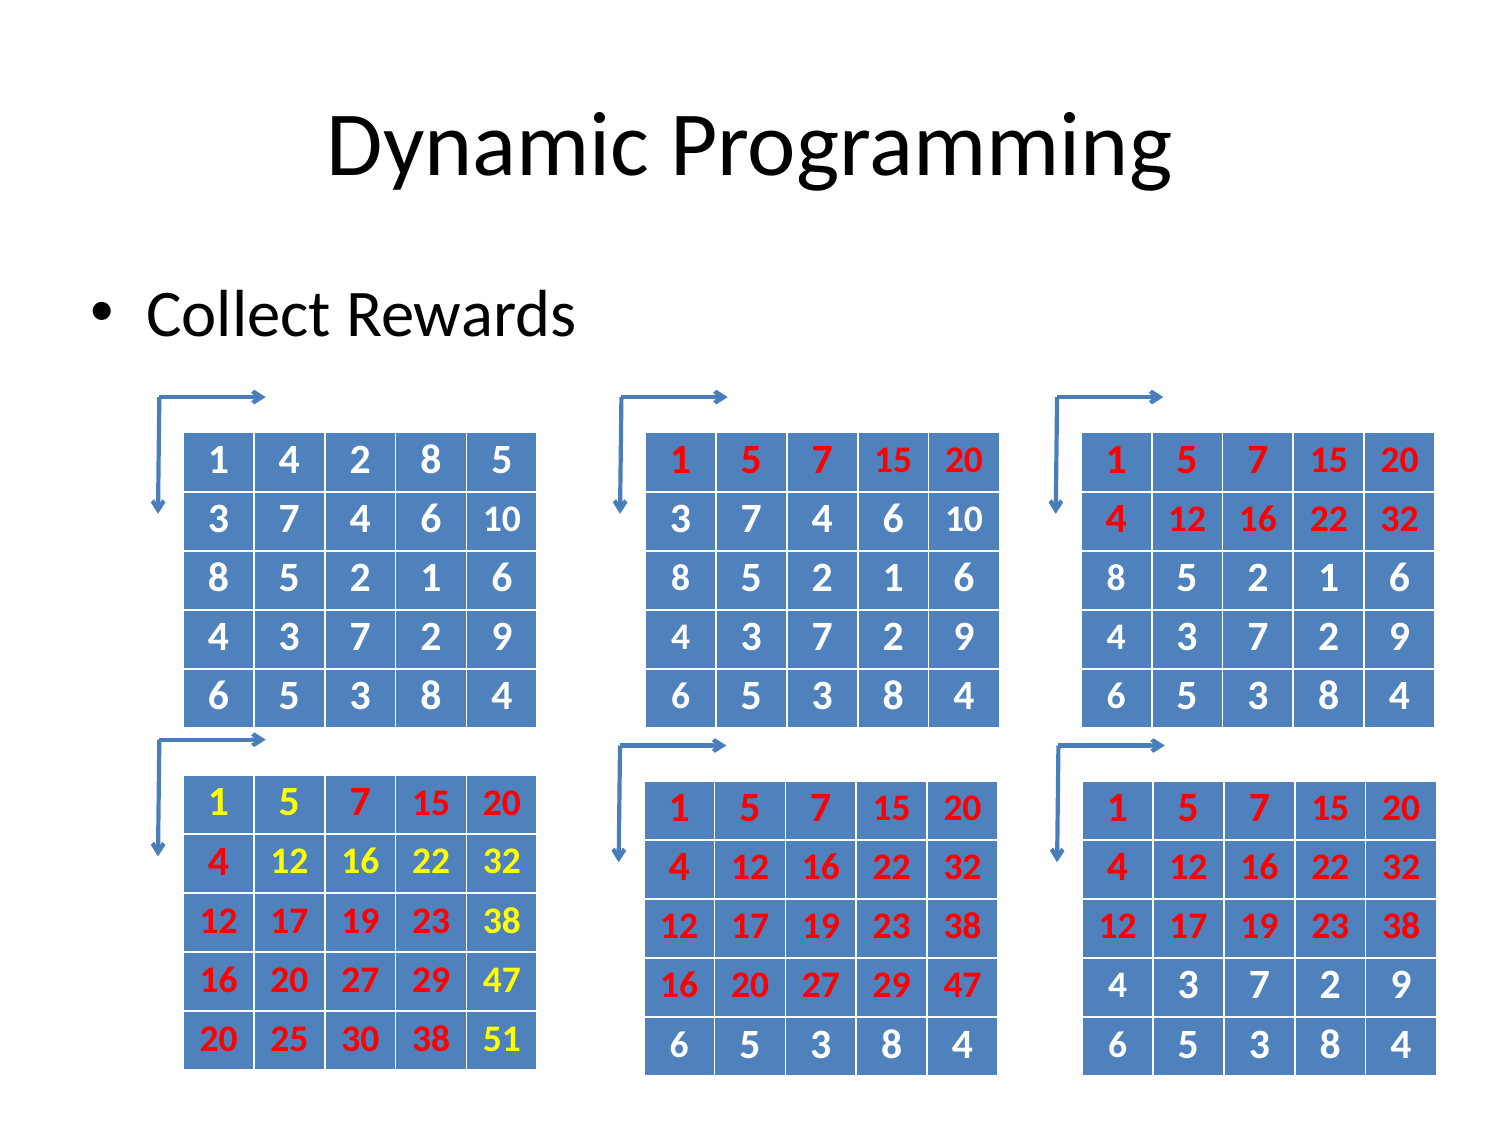

# Dynamic Programming
Collect Rewards
| 1 | 4 | 2 | 8 | 5 |
| --- | --- | --- | --- | --- |
| 1 | 5 | 7 | 15 | 20 |
| --- | --- | --- | --- | --- |
| 1 | 5 | 7 | 15 | 20 |
| --- | --- | --- | --- | --- |
| 3 | 7 | 4 | 6 | 10 |
| --- | --- | --- | --- | --- |
| 3 | 7 | 4 | 6 | 10 |
| --- | --- | --- | --- | --- |
| 4 | 12 | 16 | 22 | 32 |
| --- | --- | --- | --- | --- |
| 8 | 5 | 2 | 1 | 6 |
| --- | --- | --- | --- | --- |
| 8 | 5 | 2 | 1 | 6 |
| --- | --- | --- | --- | --- |
| 8 | 5 | 2 | 1 | 6 |
| --- | --- | --- | --- | --- |
| 4 | 3 | 7 | 2 | 9 |
| --- | --- | --- | --- | --- |
| 4 | 3 | 7 | 2 | 9 |
| --- | --- | --- | --- | --- |
| 4 | 3 | 7 | 2 | 9 |
| --- | --- | --- | --- | --- |
| 6 | 5 | 3 | 8 | 4 |
| --- | --- | --- | --- | --- |
| 6 | 5 | 3 | 8 | 4 |
| --- | --- | --- | --- | --- |
| 6 | 5 | 3 | 8 | 4 |
| --- | --- | --- | --- | --- |
| 1 | 5 | 7 | 15 | 20 |
| --- | --- | --- | --- | --- |
| 1 | 5 | 7 | 15 | 20 |
| --- | --- | --- | --- | --- |
| 1 | 5 | 7 | 15 | 20 |
| --- | --- | --- | --- | --- |
| 4 | 12 | 16 | 22 | 32 |
| --- | --- | --- | --- | --- |
| 4 | 12 | 16 | 22 | 32 |
| --- | --- | --- | --- | --- |
| 4 | 12 | 16 | 22 | 32 |
| --- | --- | --- | --- | --- |
| 12 | 17 | 19 | 23 | 38 |
| --- | --- | --- | --- | --- |
| 12 | 17 | 19 | 23 | 38 |
| --- | --- | --- | --- | --- |
| 12 | 17 | 19 | 23 | 38 |
| --- | --- | --- | --- | --- |
| 16 | 20 | 27 | 29 | 47 |
| --- | --- | --- | --- | --- |
| 16 | 20 | 27 | 29 | 47 |
| --- | --- | --- | --- | --- |
| 4 | 3 | 7 | 2 | 9 |
| --- | --- | --- | --- | --- |
| 20 | 25 | 30 | 38 | 51 |
| --- | --- | --- | --- | --- |
| 6 | 5 | 3 | 8 | 4 |
| --- | --- | --- | --- | --- |
| 6 | 5 | 3 | 8 | 4 |
| --- | --- | --- | --- | --- |